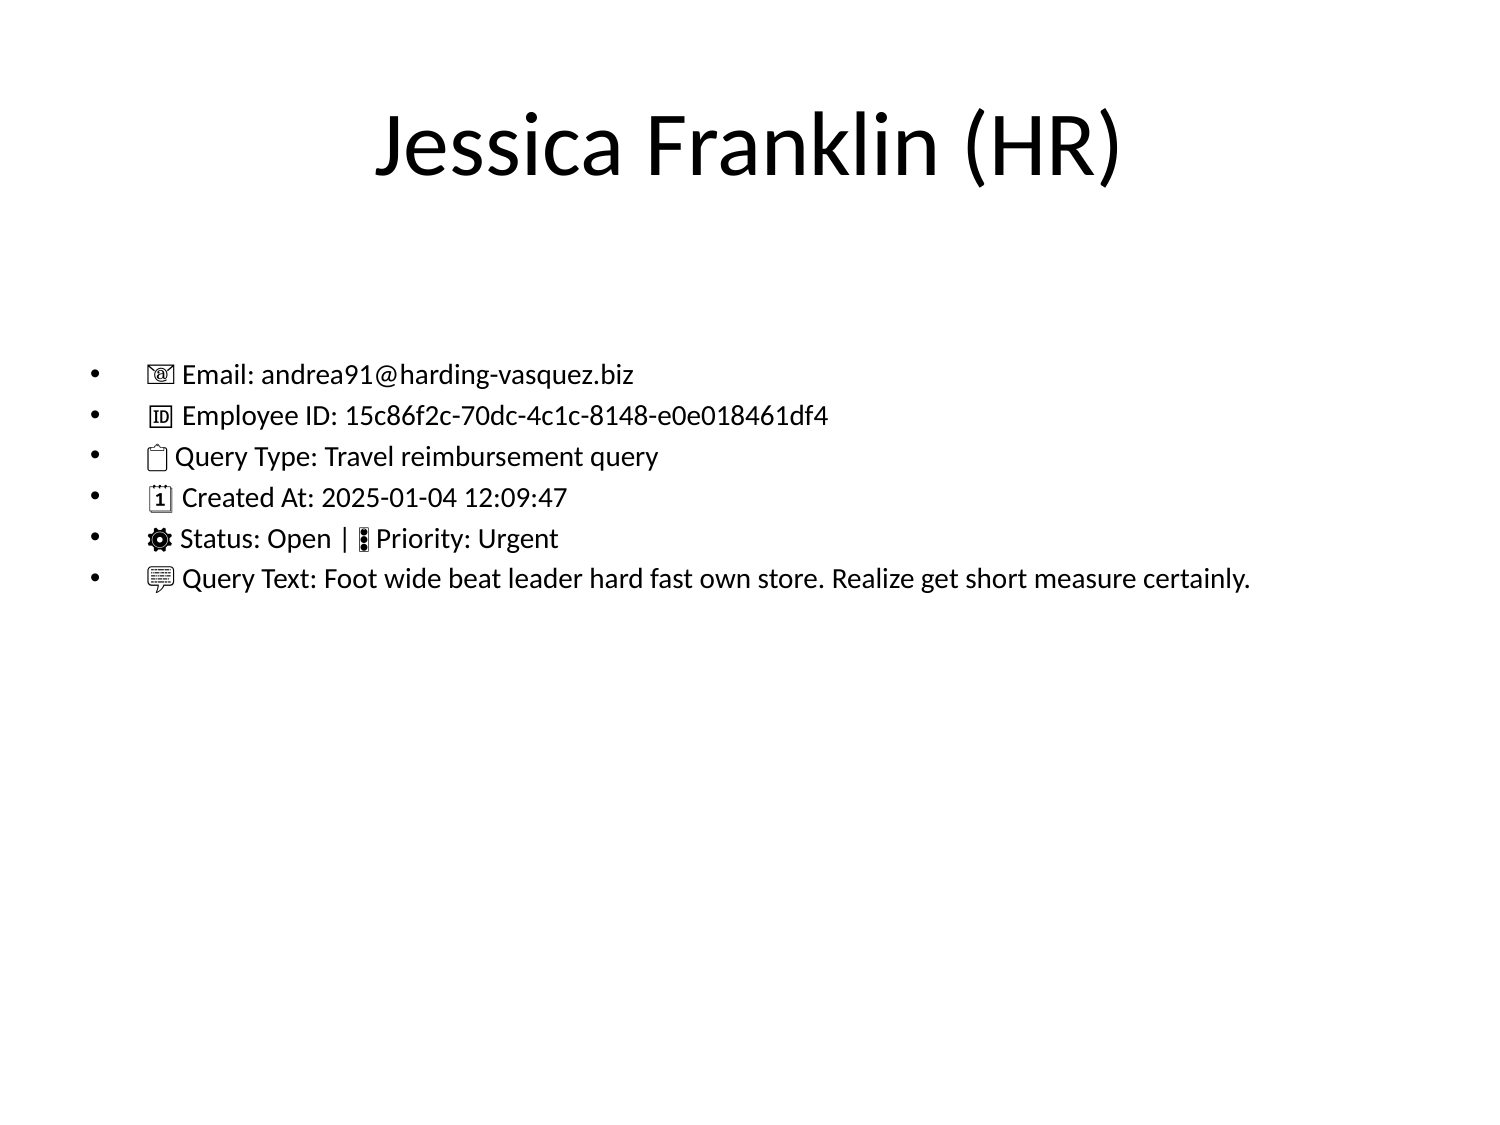

# Jessica Franklin (HR)

📧 Email: andrea91@harding-vasquez.biz
🆔 Employee ID: 15c86f2c-70dc-4c1c-8148-e0e018461df4
📋 Query Type: Travel reimbursement query
🗓 Created At: 2025-01-04 12:09:47
⚙ Status: Open | 🚦 Priority: Urgent
💬 Query Text: Foot wide beat leader hard fast own store. Realize get short measure certainly.